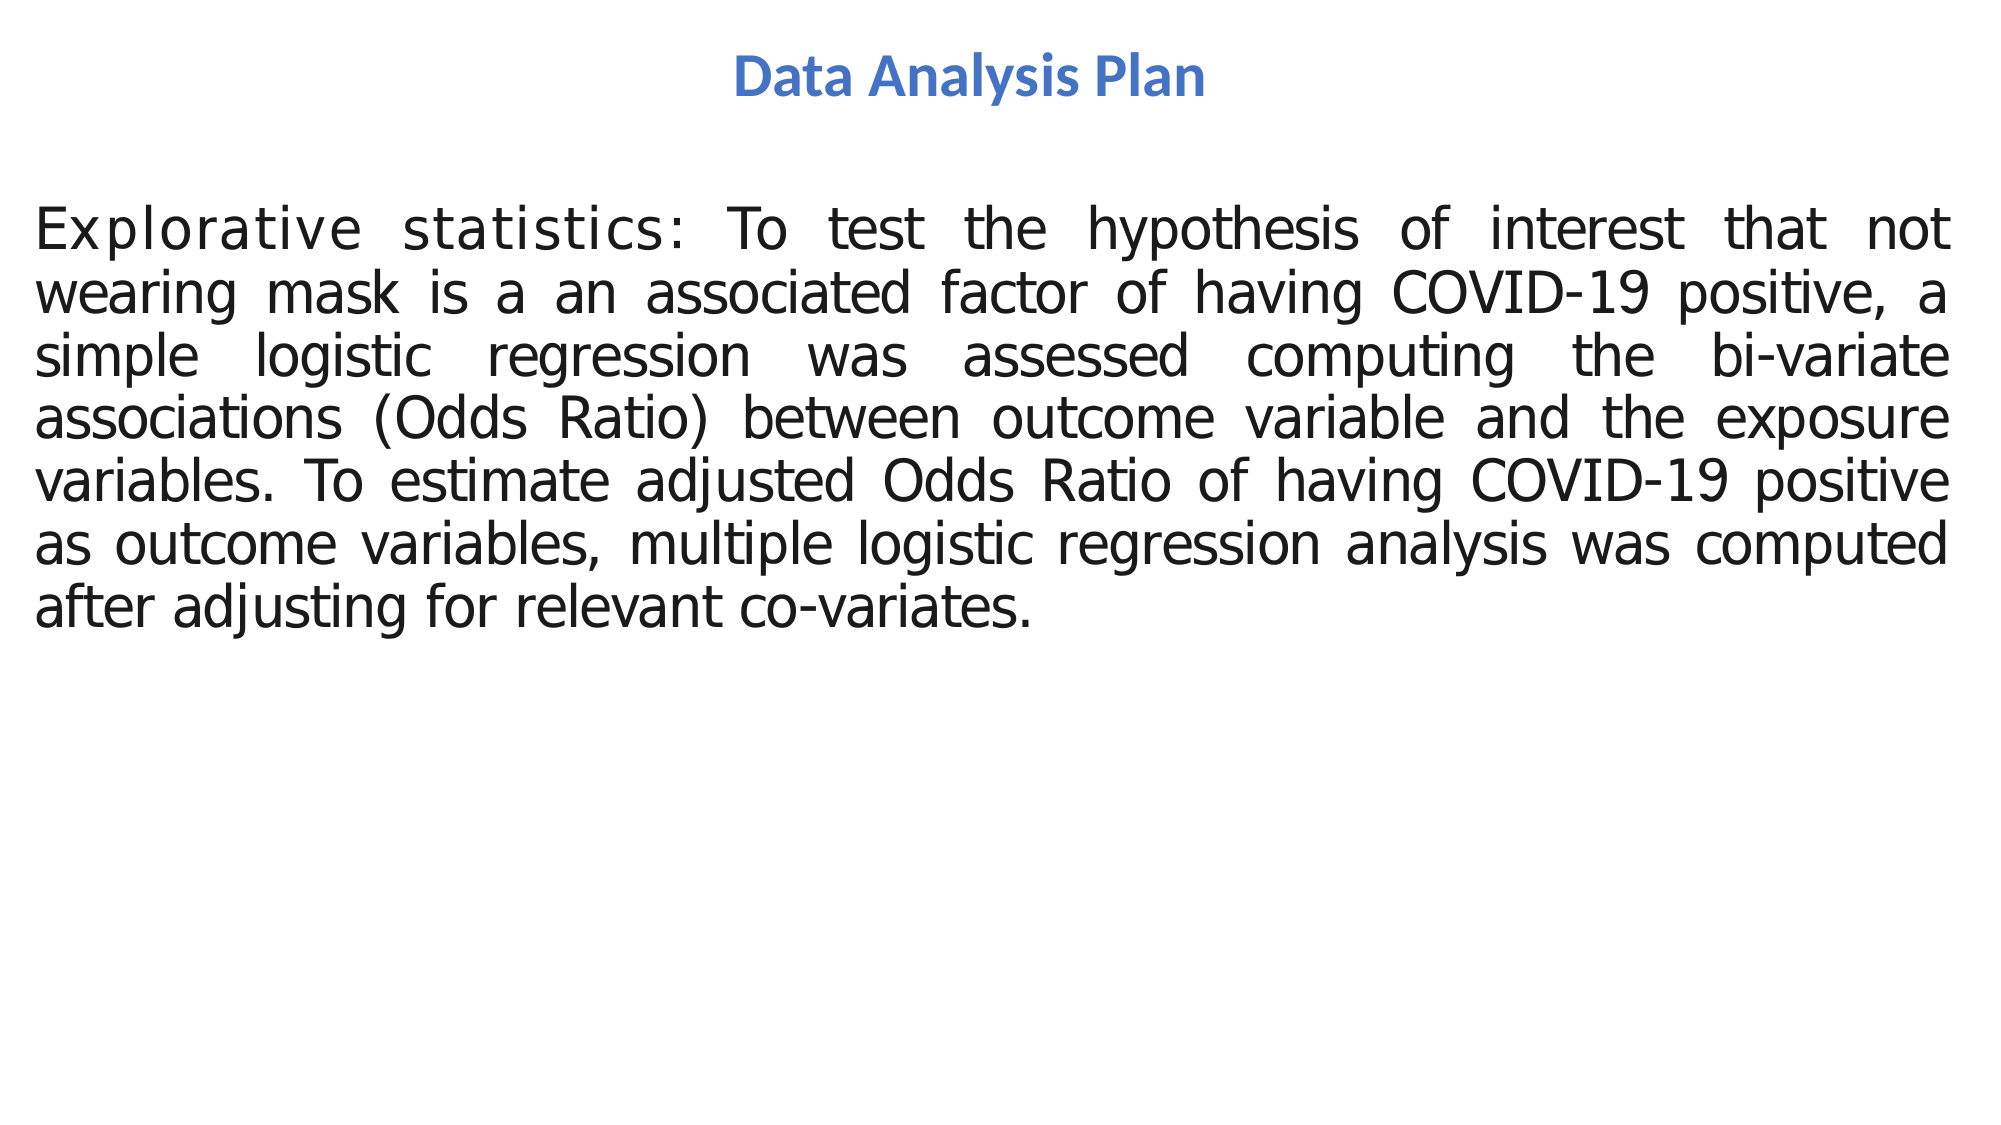

Data Analysis Plan
Explorative statistics: To test the hypothesis of interest that not wearing mask is a an associated factor of having COVID-19 positive, a simple logistic regression was assessed computing the bi-variate associations (Odds Ratio) between outcome variable and the exposure variables. To estimate adjusted Odds Ratio of having COVID-19 positive as outcome variables, multiple logistic regression analysis was computed after adjusting for relevant co-variates.

Result: The odds of not wearing mask was 2.67 [OR: 2.67 (95% CI: 1.88, 3.78); p<0.001] time among the people who affected by COVID19 than the people who did not. Moreover, did not maintain social distance [OR: 1.96 (95% CI: 1.38, 2.79); p-value<0.001] and handwashing practice [OR: 0.38 (95% CI: 0.26, 0.53); p-value<0.001] were also associated with having COVID-19  positive.